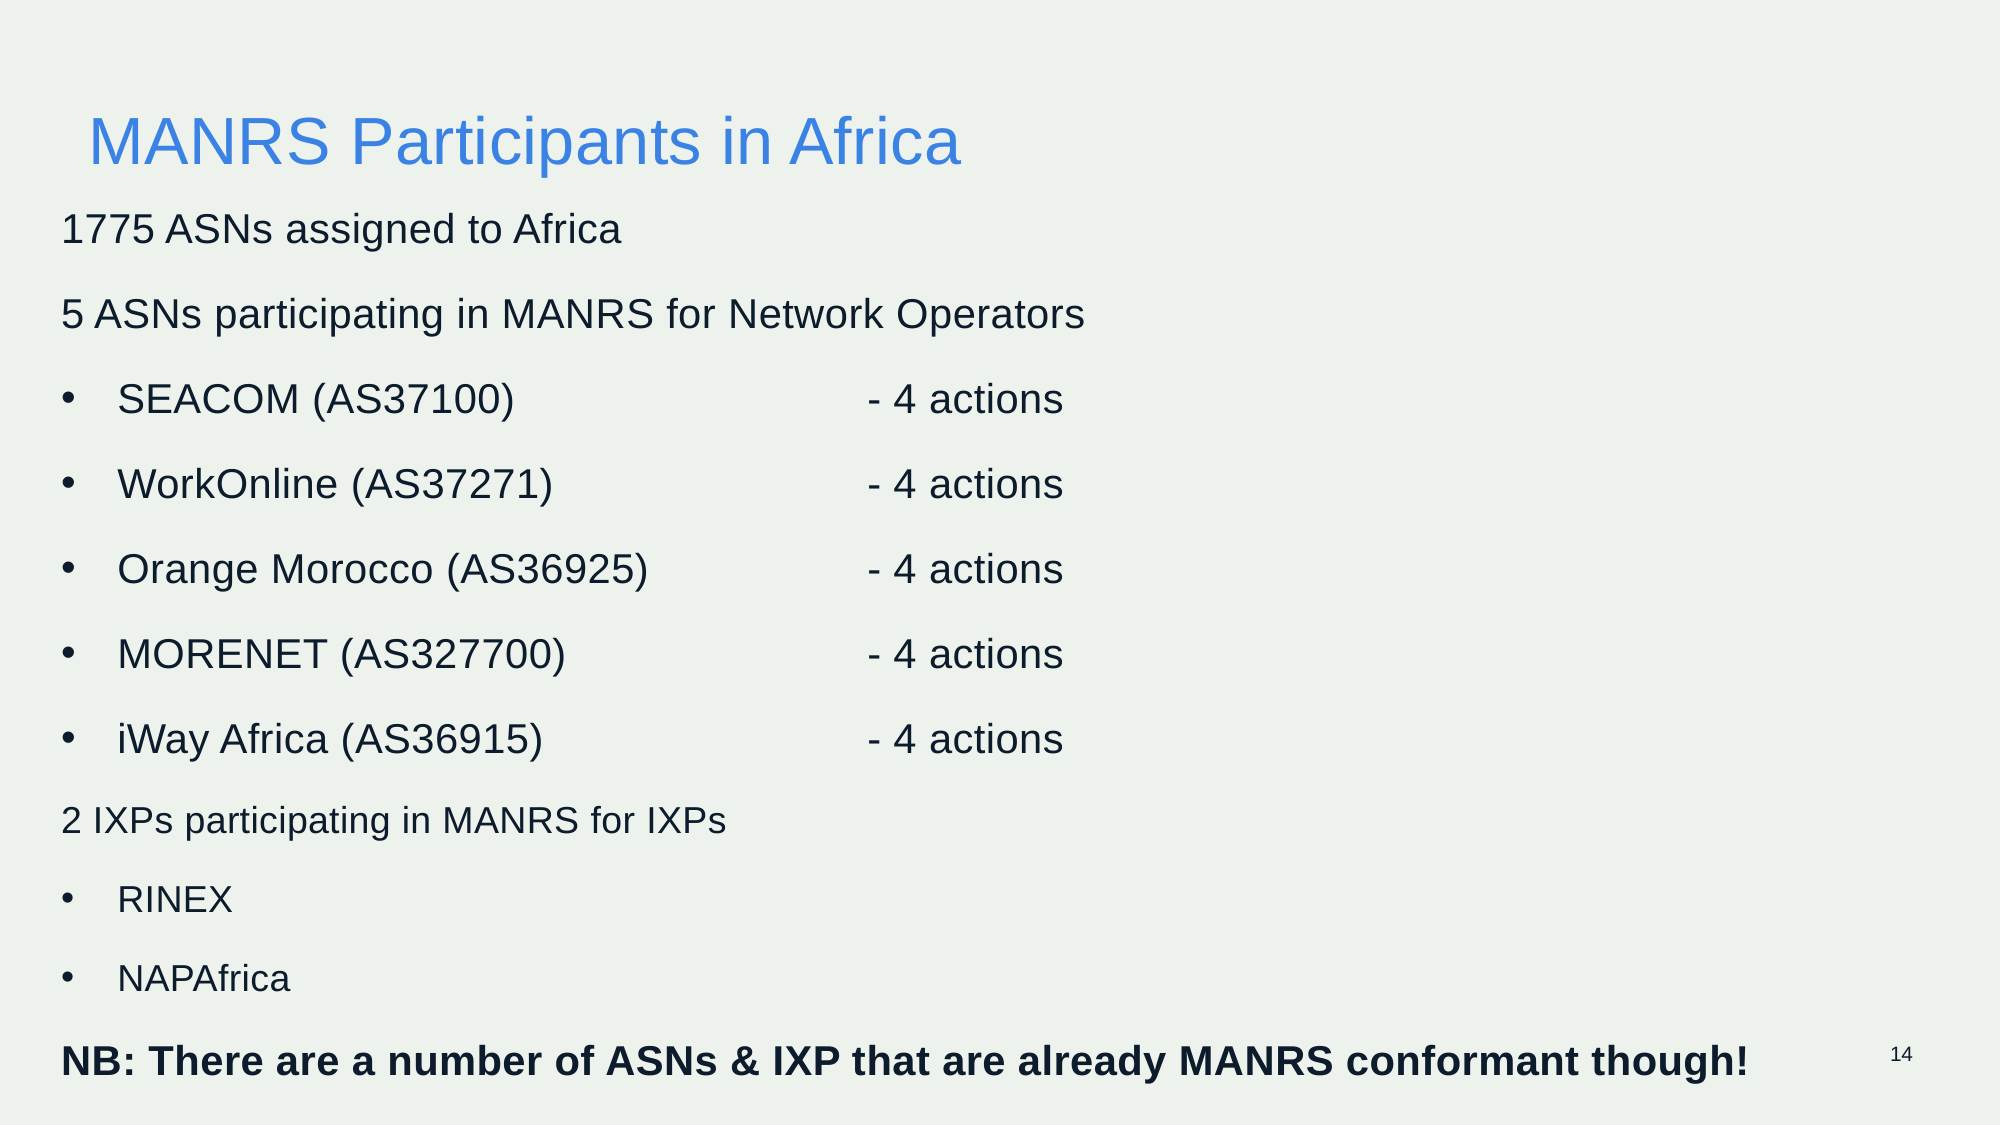

# MANRS Participants in Africa
1775 ASNs assigned to Africa
5 ASNs participating in MANRS for Network Operators
SEACOM (AS37100)			- 4 actions
WorkOnline (AS37271)			- 4 actions
Orange Morocco (AS36925)		- 4 actions
MORENET (AS327700)			- 4 actions
iWay Africa (AS36915)			- 4 actions
2 IXPs participating in MANRS for IXPs
RINEX
NAPAfrica
NB: There are a number of ASNs & IXP that are already MANRS conformant though!

14